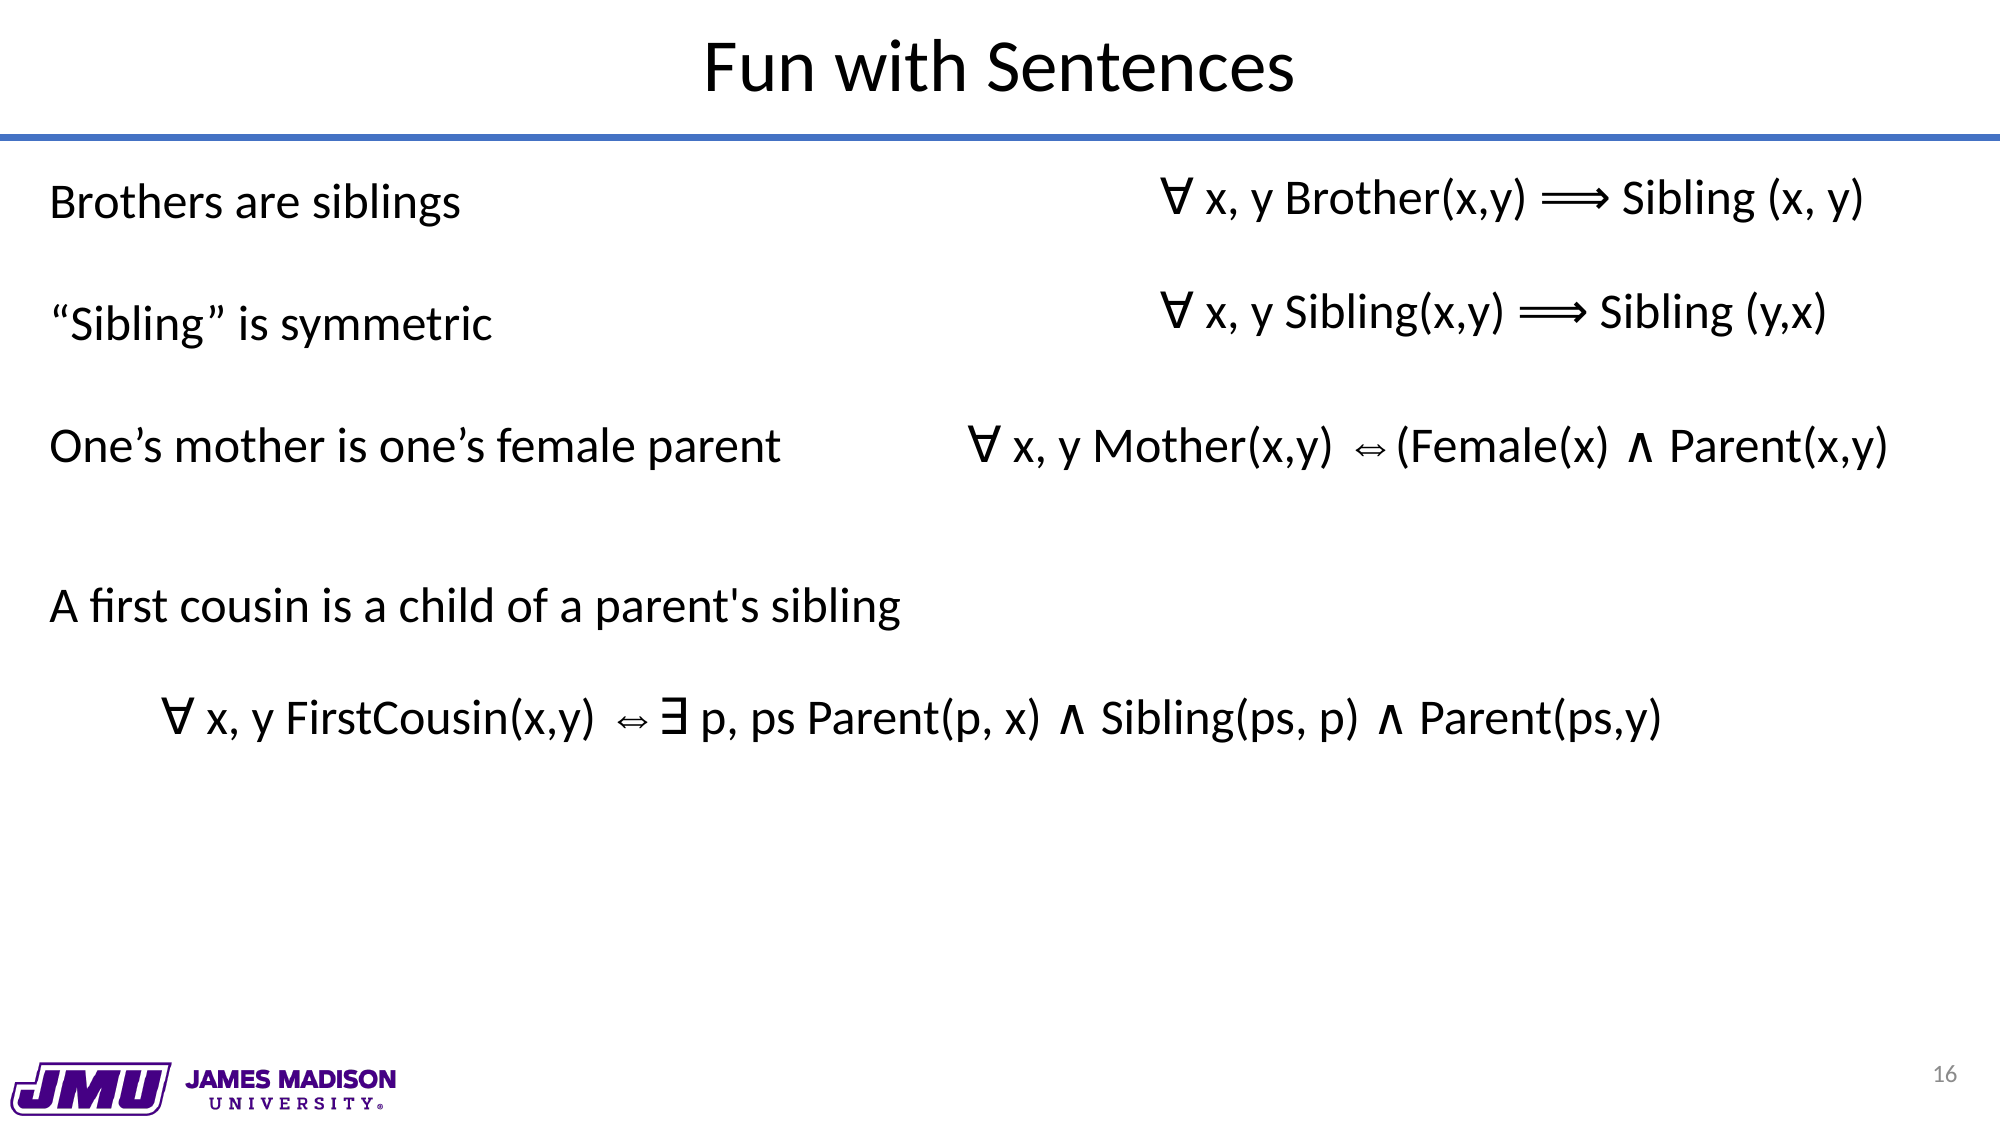

# Fun with Sentences
∀ x, y Brother(x,y) ⟹ Sibling (x, y)

Brothers are siblings

∀ x, y Sibling(x,y) ⟹ Sibling (y,x)

“Sibling” is symmetric

One’s mother is one’s female parent

∀ x, y Mother(x,y) ⇔(Female(x) ∧ Parent(x,y)

A first cousin is a child of a parent's sibling

∀ x, y FirstCousin(x,y) ⇔∃ p, ps Parent(p, x) ∧ Sibling(ps, p) ∧ Parent(ps,y)
16